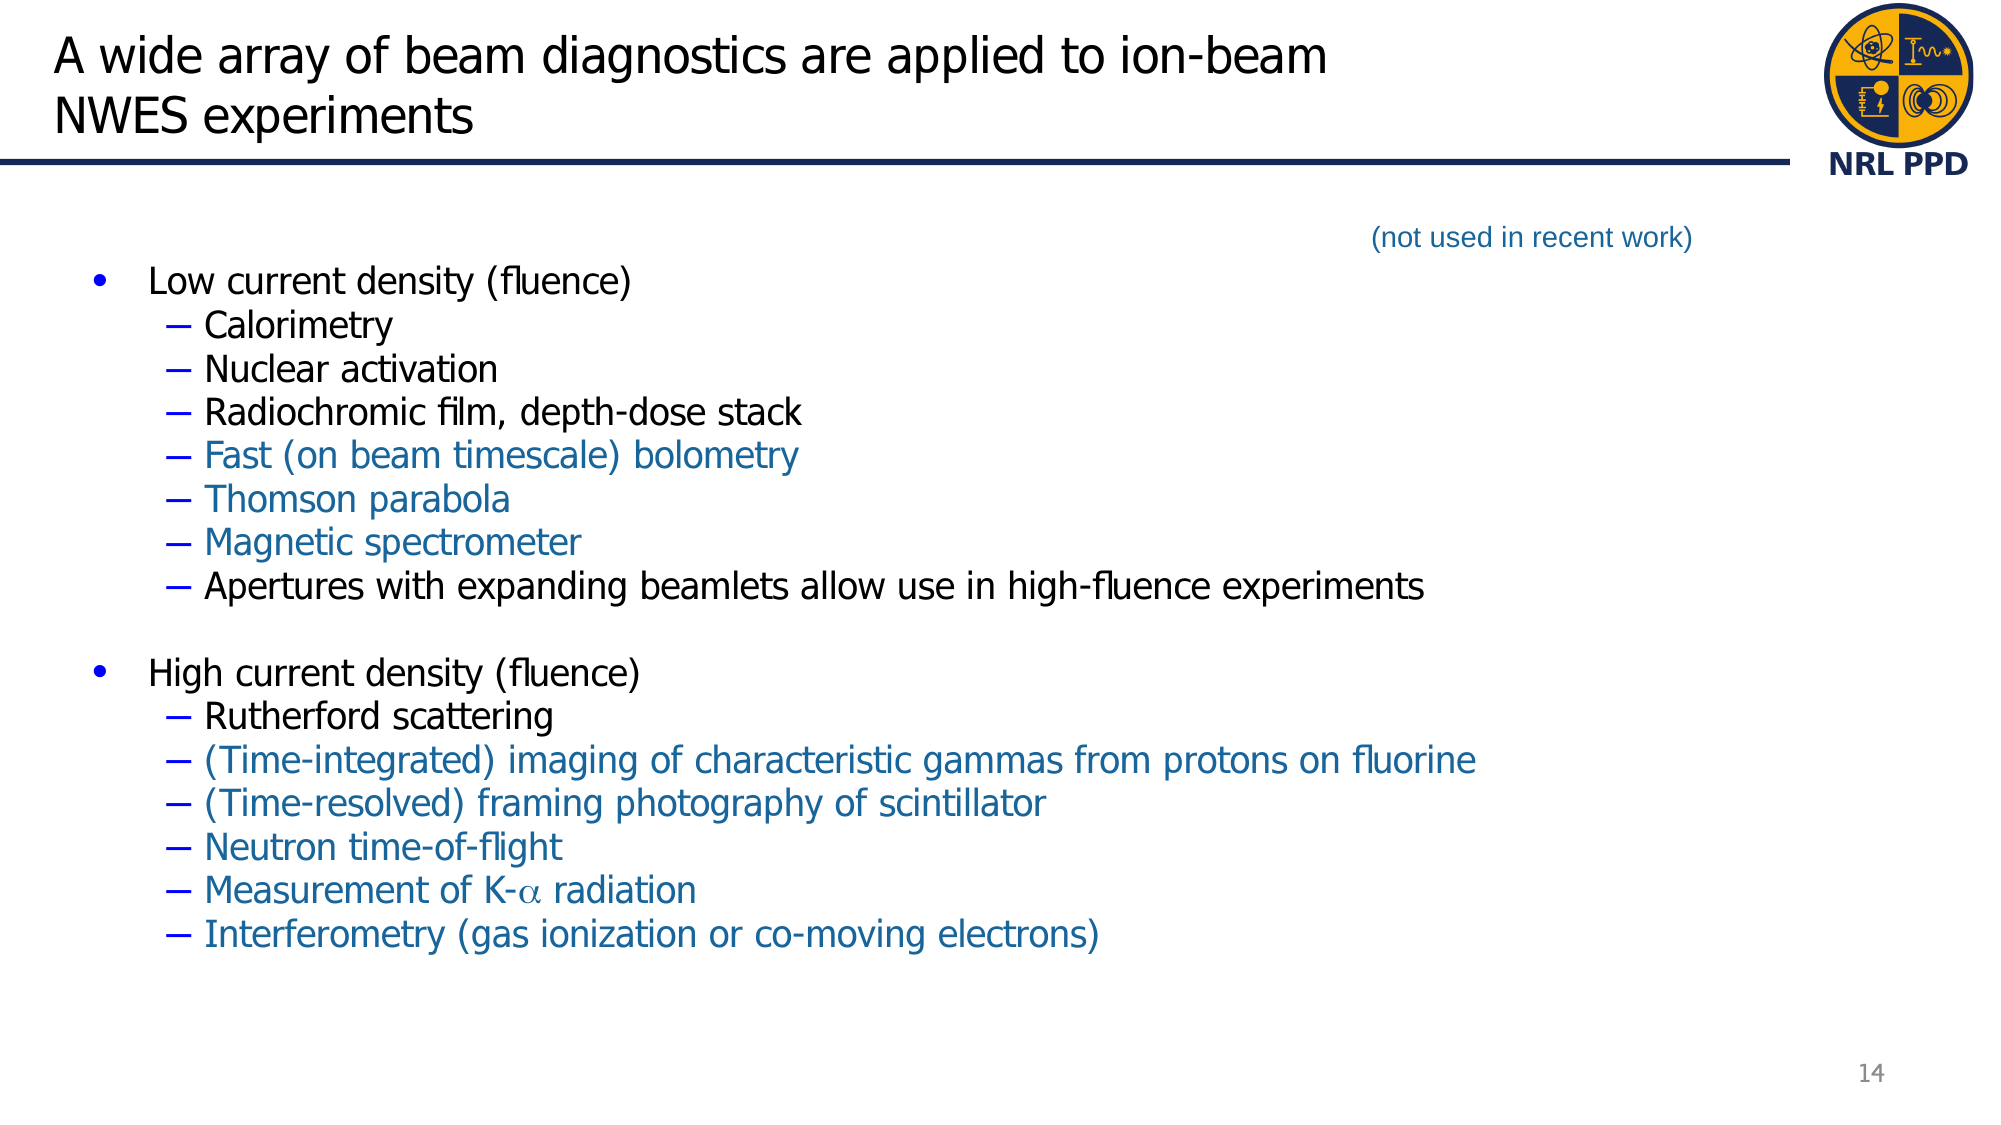

# A wide array of beam diagnostics are applied to ion-beam NWES experiments
(not used in recent work)
Low current density (fluence)
Calorimetry
Nuclear activation
Radiochromic film, depth-dose stack
Fast (on beam timescale) bolometry
Thomson parabola
Magnetic spectrometer
Apertures with expanding beamlets allow use in high-fluence experiments

High current density (fluence)
Rutherford scattering
(Time-integrated) imaging of characteristic gammas from protons on fluorine
(Time-resolved) framing photography of scintillator
Neutron time-of-flight
Measurement of K-α radiation
Interferometry (gas ionization or co-moving electrons)

14